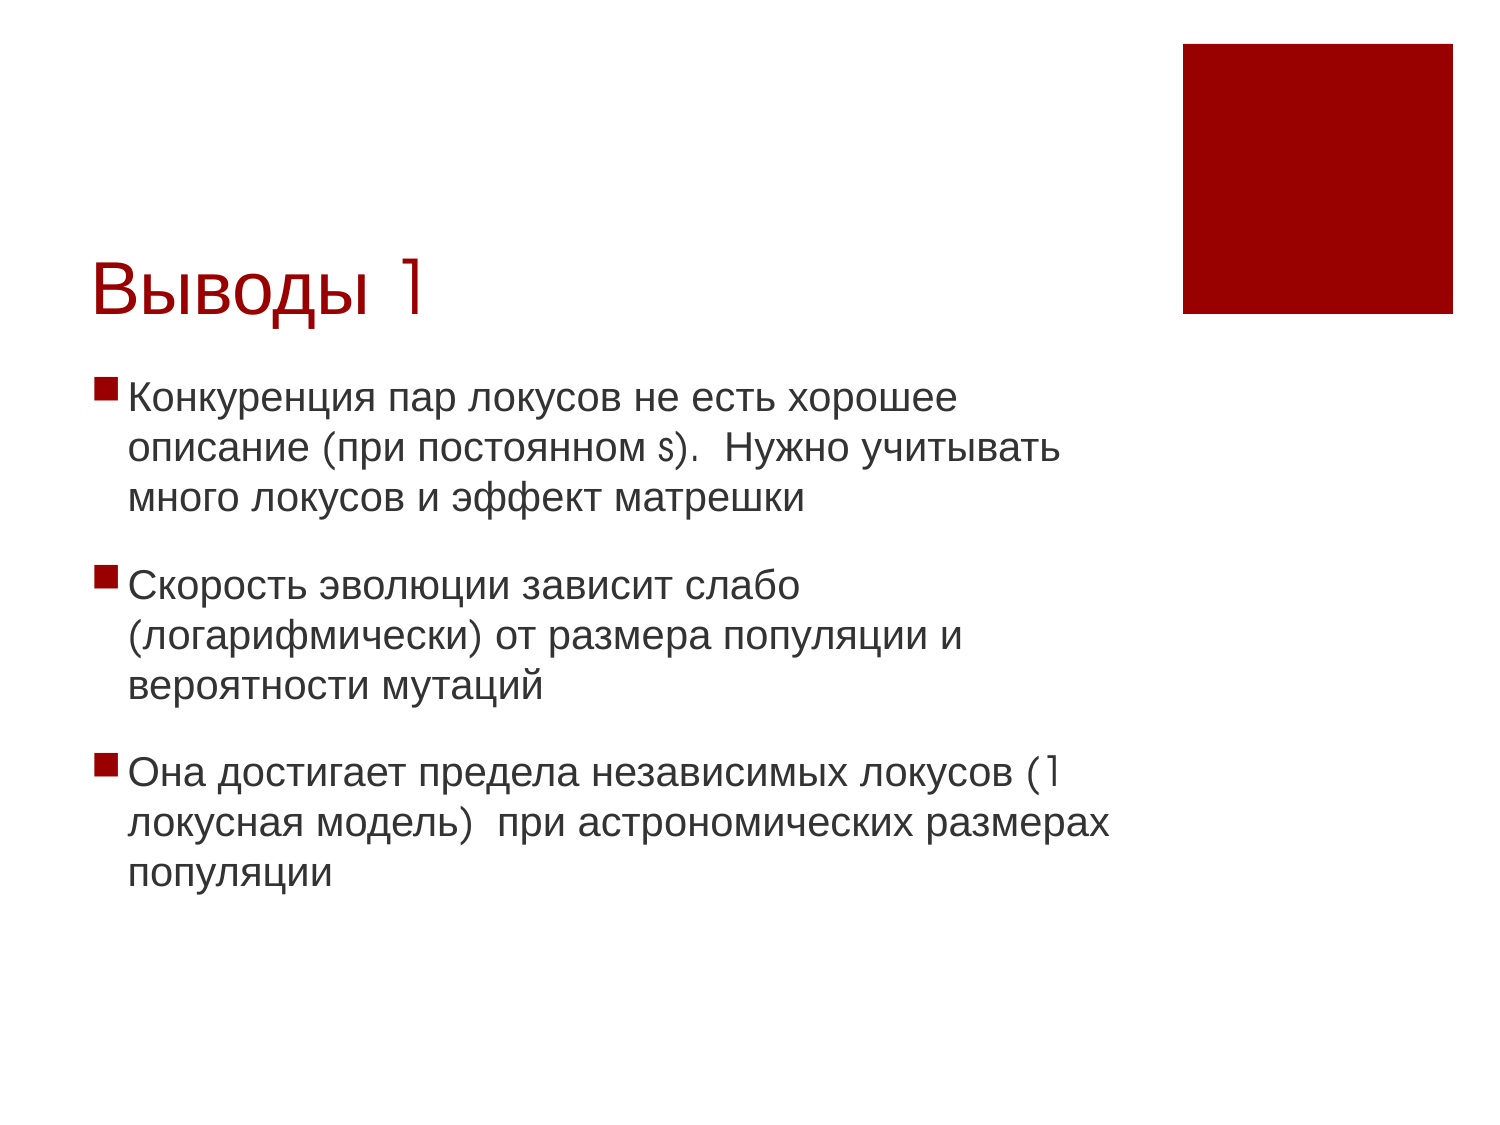

# Выводы 1
Конкуренция пар локусов не есть хорошее описание (при постоянном s).  Нужно учитывать много локусов и эффект матрешки
Скорость эволюции зависит слабо (логарифмически) от размера популяции и вероятности мутаций
Она достигает предела независимых локусов (1 локусная модель)  при астрономических размерах популяции